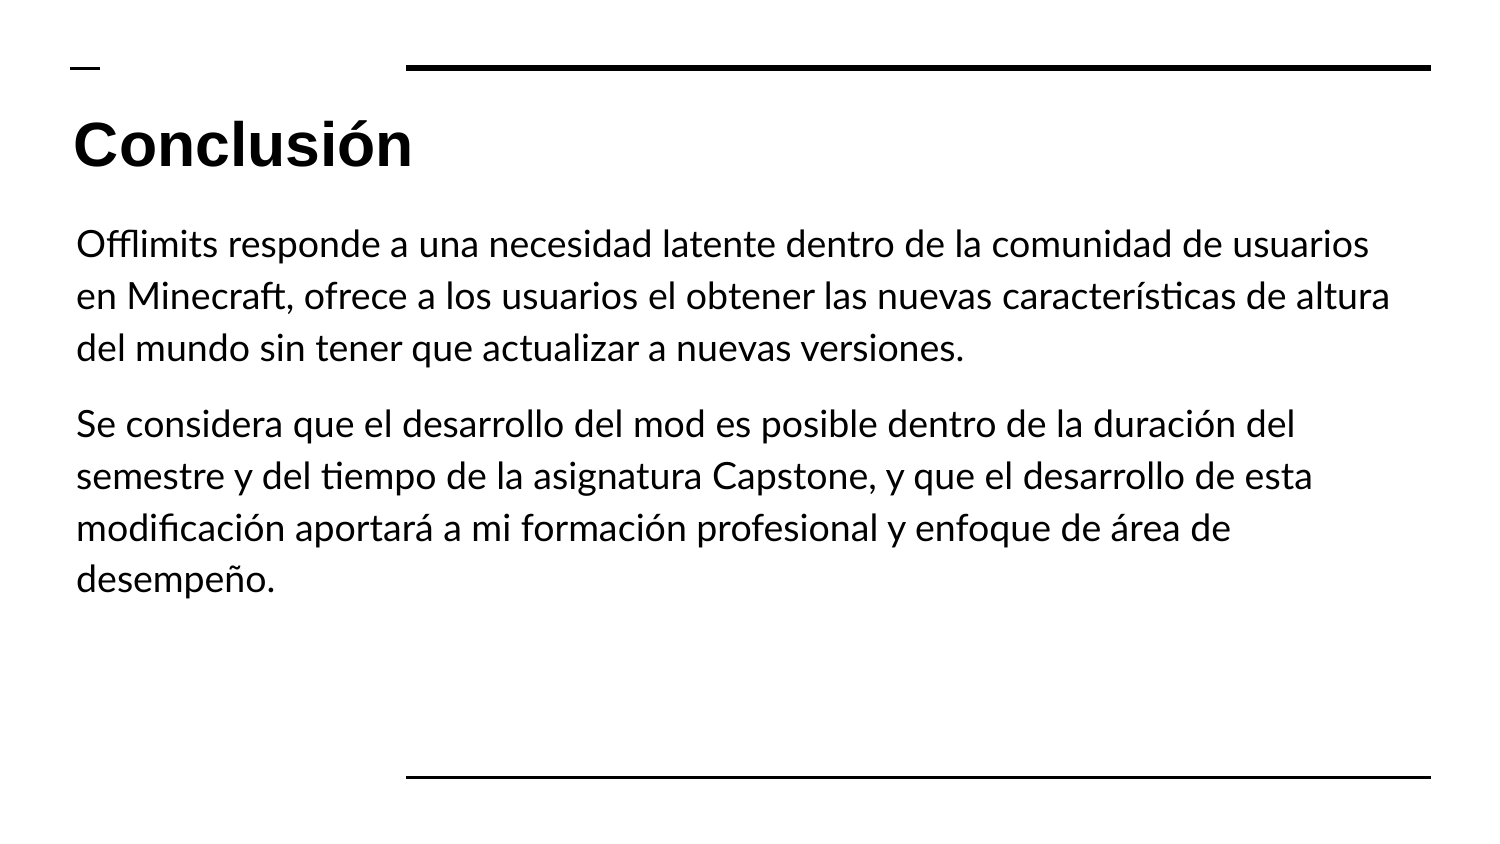

# Conclusión
Offlimits responde a una necesidad latente dentro de la comunidad de usuarios en Minecraft, ofrece a los usuarios el obtener las nuevas características de altura del mundo sin tener que actualizar a nuevas versiones.
Se considera que el desarrollo del mod es posible dentro de la duración del semestre y del tiempo de la asignatura Capstone, y que el desarrollo de esta modificación aportará a mi formación profesional y enfoque de área de desempeño.